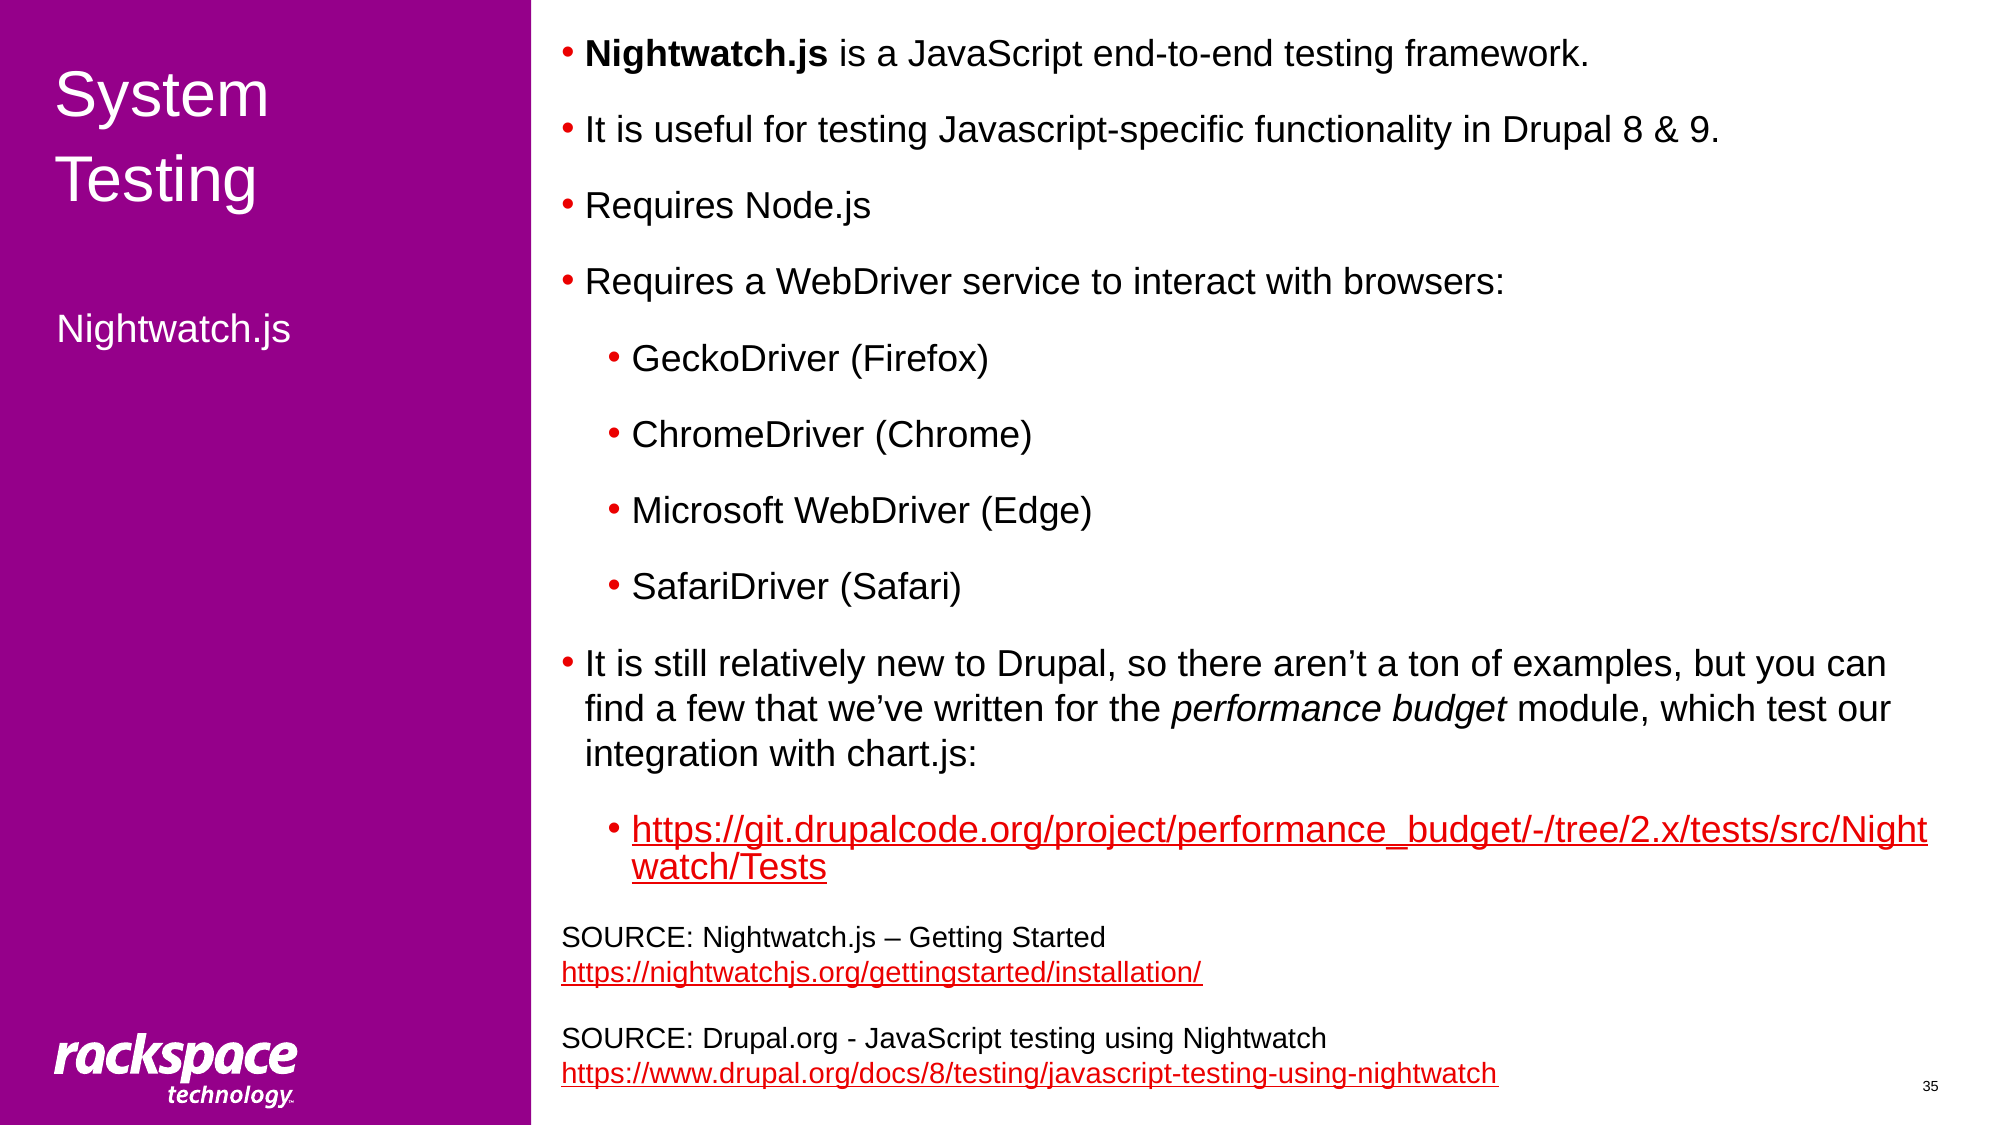

Nightwatch.js is a JavaScript end-to-end testing framework.
It is useful for testing Javascript-specific functionality in Drupal 8 & 9.
Requires Node.js
Requires a WebDriver service to interact with browsers:
GeckoDriver (Firefox)
ChromeDriver (Chrome)
Microsoft WebDriver (Edge)
SafariDriver (Safari)
It is still relatively new to Drupal, so there aren’t a ton of examples, but you can find a few that we’ve written for the performance budget module, which test our integration with chart.js:
https://git.drupalcode.org/project/performance_budget/-/tree/2.x/tests/src/Nightwatch/Tests
SOURCE: Nightwatch.js – Getting Started
https://nightwatchjs.org/gettingstarted/installation/
SOURCE: Drupal.org - JavaScript testing using Nightwatch
https://www.drupal.org/docs/8/testing/javascript-testing-using-nightwatch
# System Testing
Nightwatch.js
35